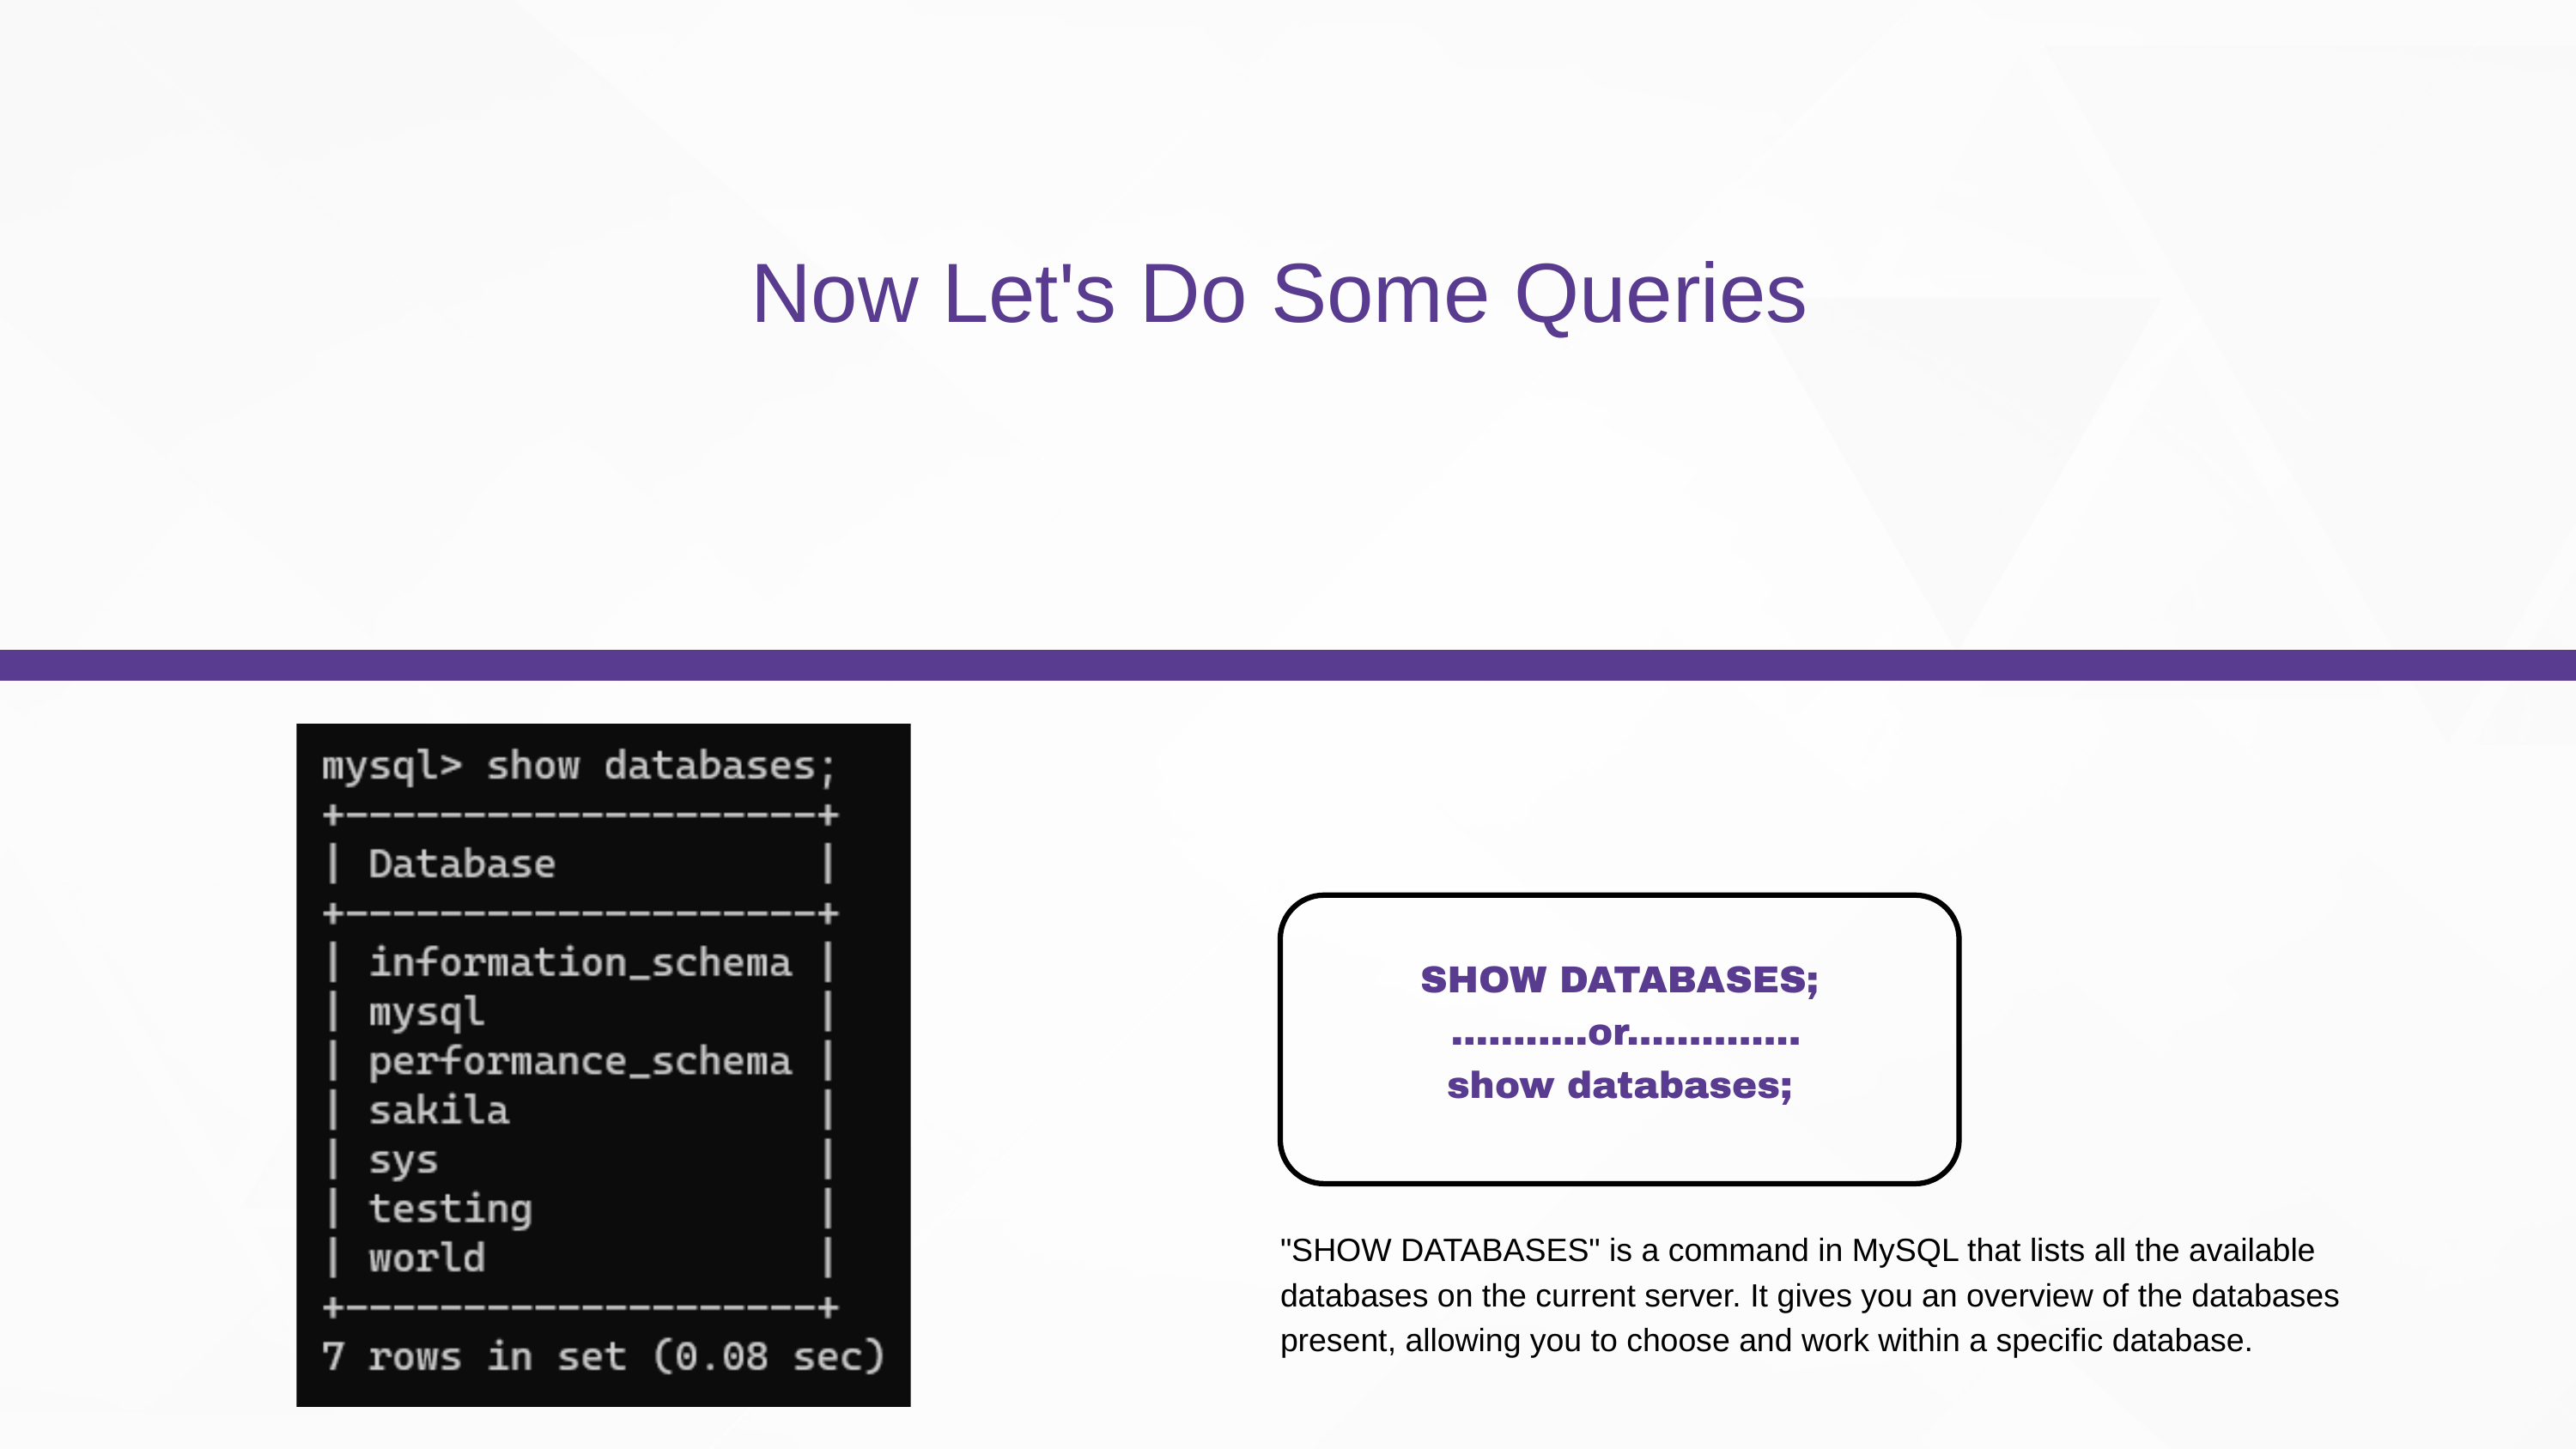

Now Let's Do Some Queries

SHOW DATABASES;
 ...........or..............
show databases;

"SHOW DATABASES" is a command in MySQL that lists all the available databases on the current server. It gives you an overview of the databases present, allowing you to choose and work within a specific database.